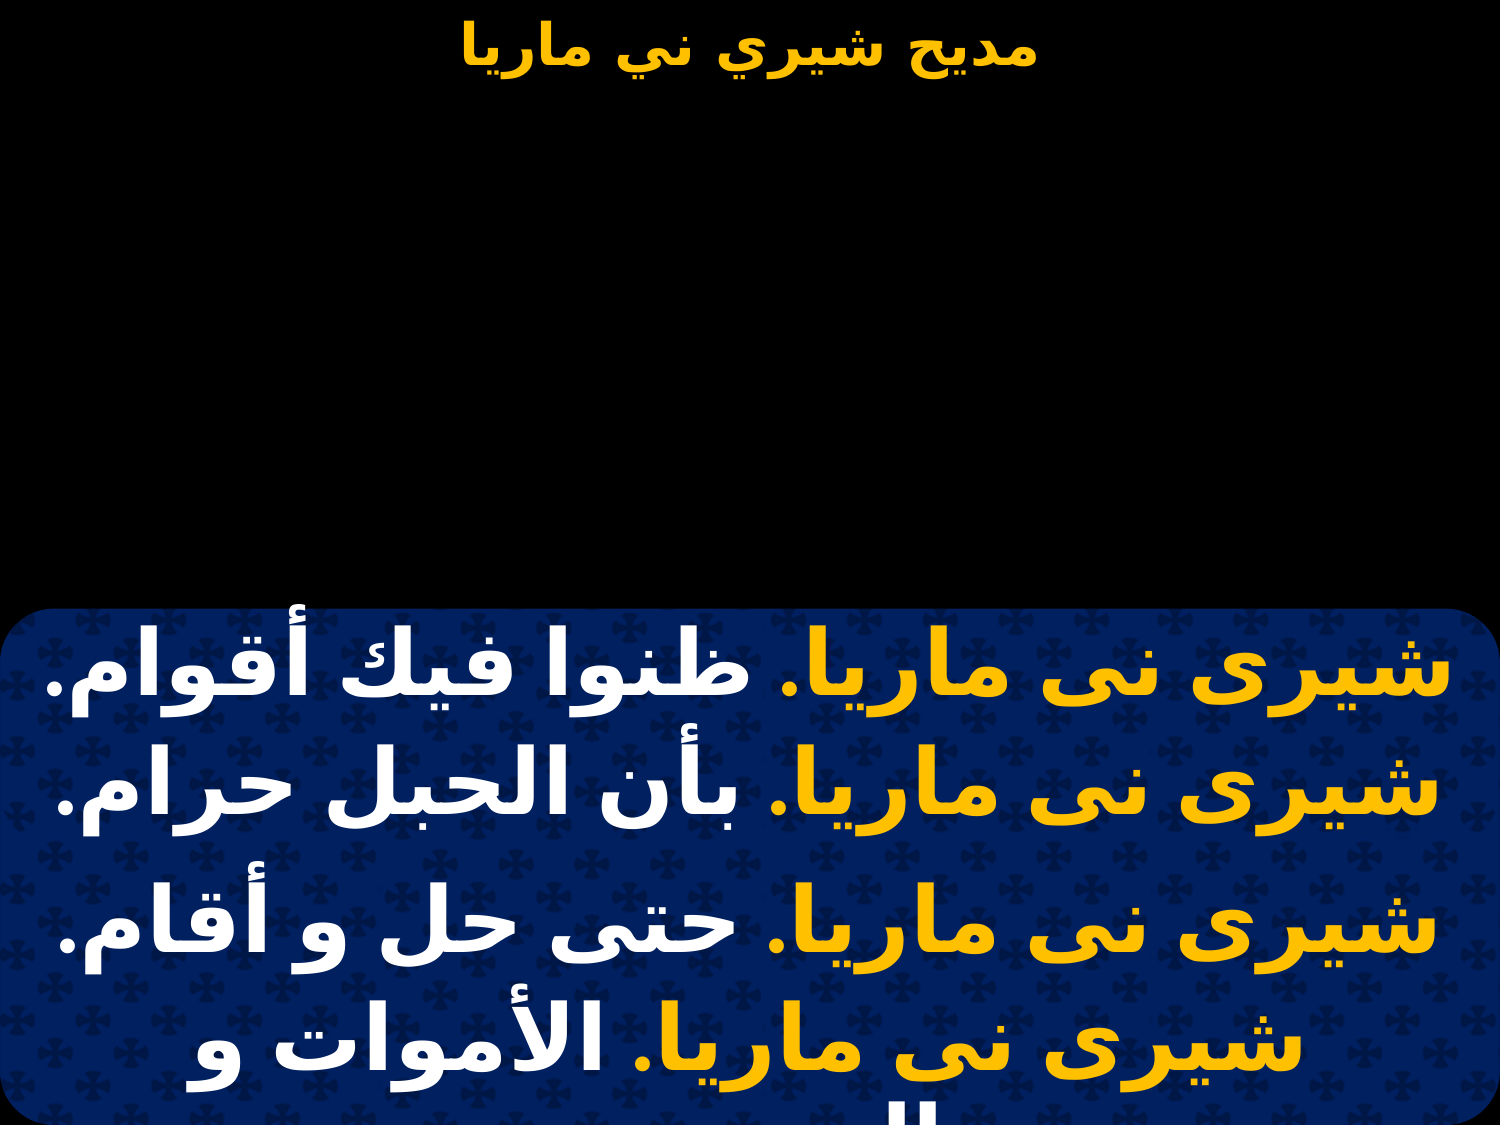

#
| شيرى نى ماريا. ظنوا فيك أقوام. |
| --- |
| شيرى نى ماريا. بأن الحبل حرام. |
|  |
| شيرى نى ماريا. حتى حل و أقام. |
| شيرى نى ماريا. الأموات و المجنون. |